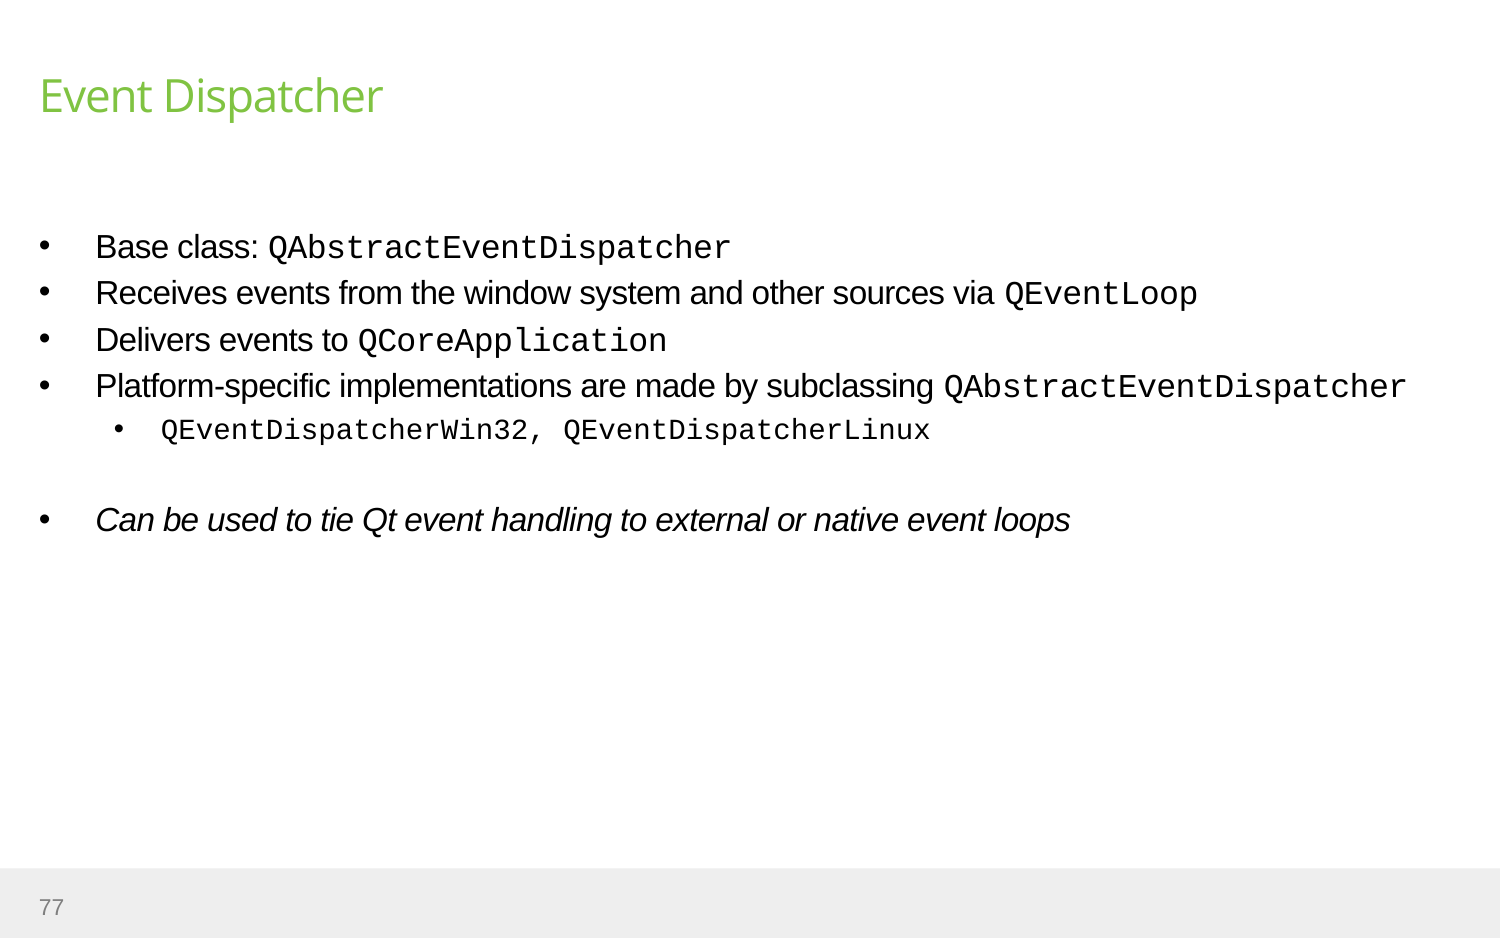

# Event Dispatcher
Base class: QAbstractEventDispatcher
Receives events from the window system and other sources via QEventLoop
Delivers events to QCoreApplication
Platform-specific implementations are made by subclassing QAbstractEventDispatcher
QEventDispatcherWin32, QEventDispatcherLinux

Can be used to tie Qt event handling to external or native event loops

77